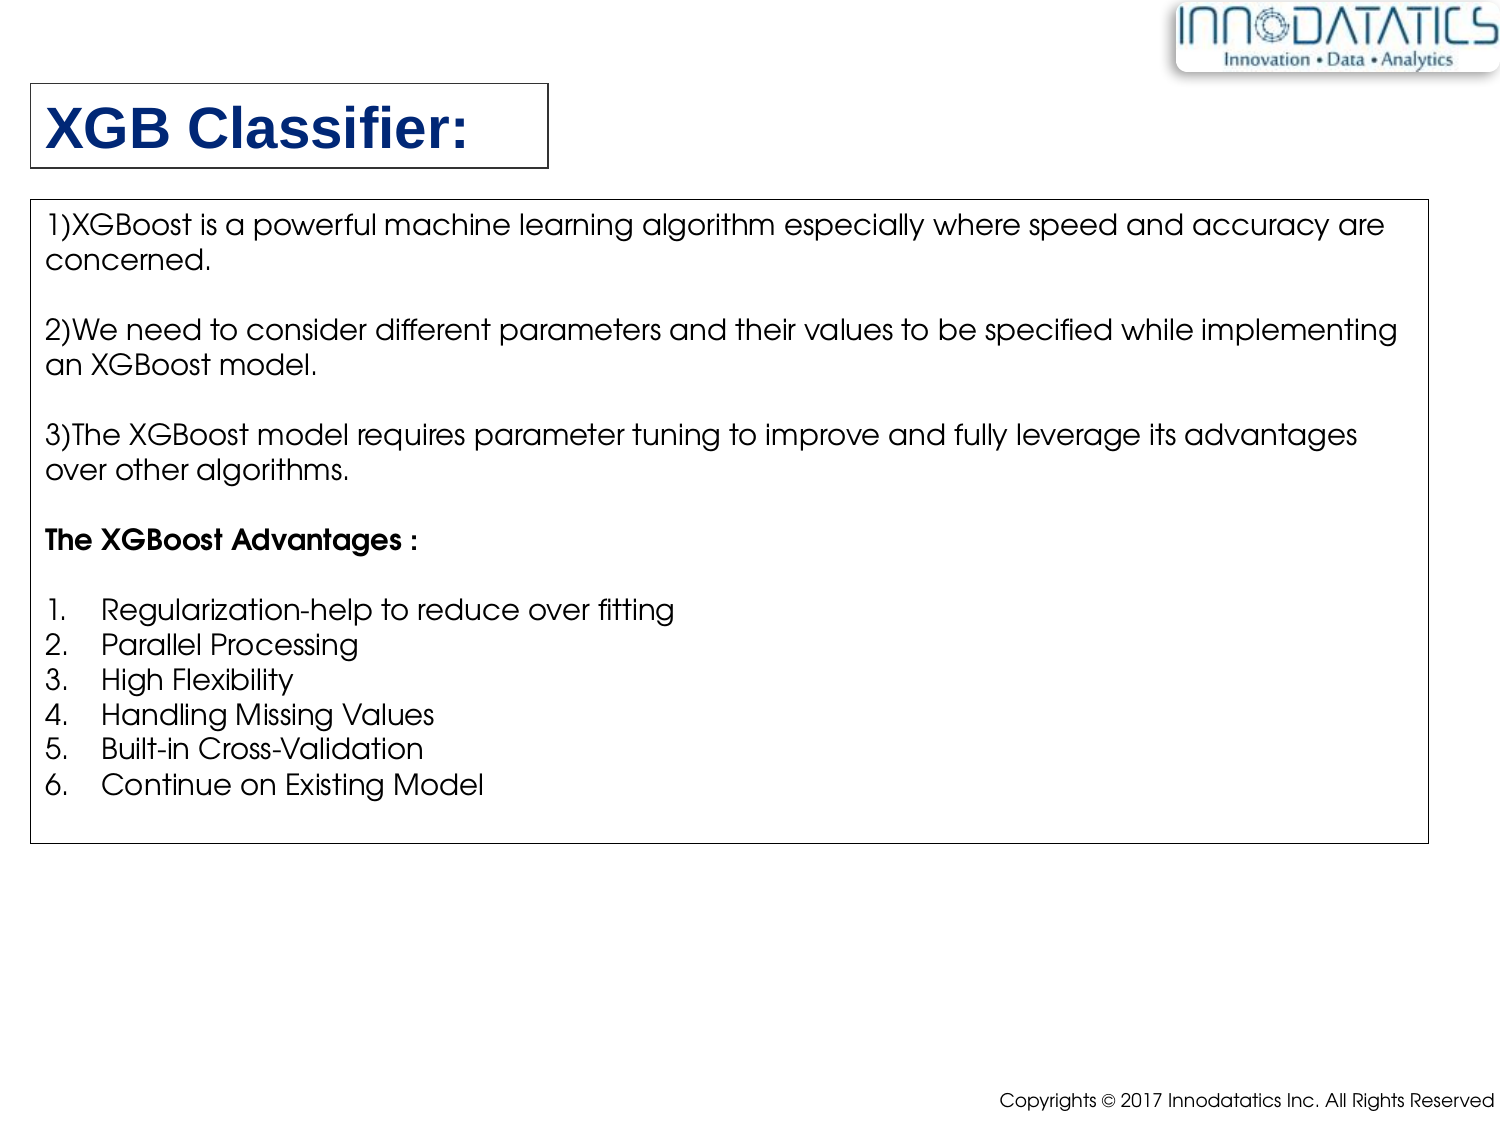

XGB Classifier:
1)XGBoost is a powerful machine learning algorithm especially where speed and accuracy are concerned.
2)We need to consider different parameters and their values to be specified while implementing an XGBoost model.

3)The XGBoost model requires parameter tuning to improve and fully leverage its advantages over other algorithms.

The XGBoost Advantages :

Regularization-help to reduce over fitting
Parallel Processing
High Flexibility
Handling Missing Values
Built-in Cross-Validation
Continue on Existing Model